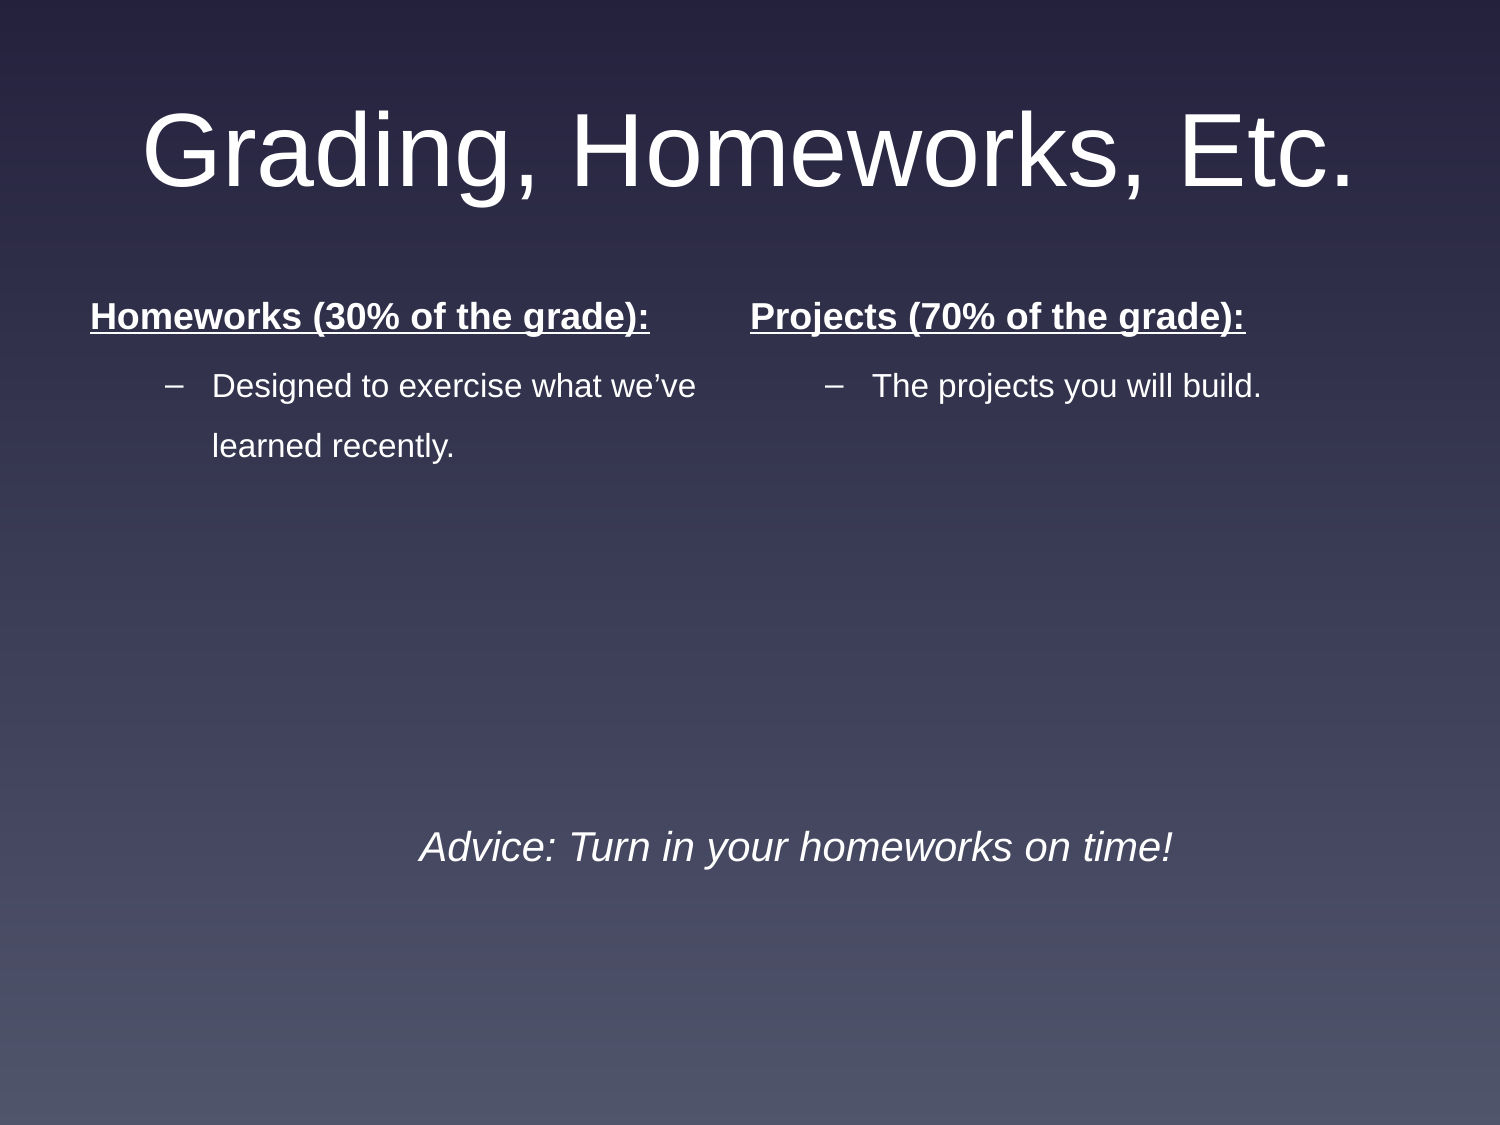

# Grading, Homeworks, Etc.
Homeworks (30% of the grade):
Designed to exercise what we’ve learned recently.

Projects (70% of the grade):
The projects you will build.

Advice: Turn in your homeworks on time!